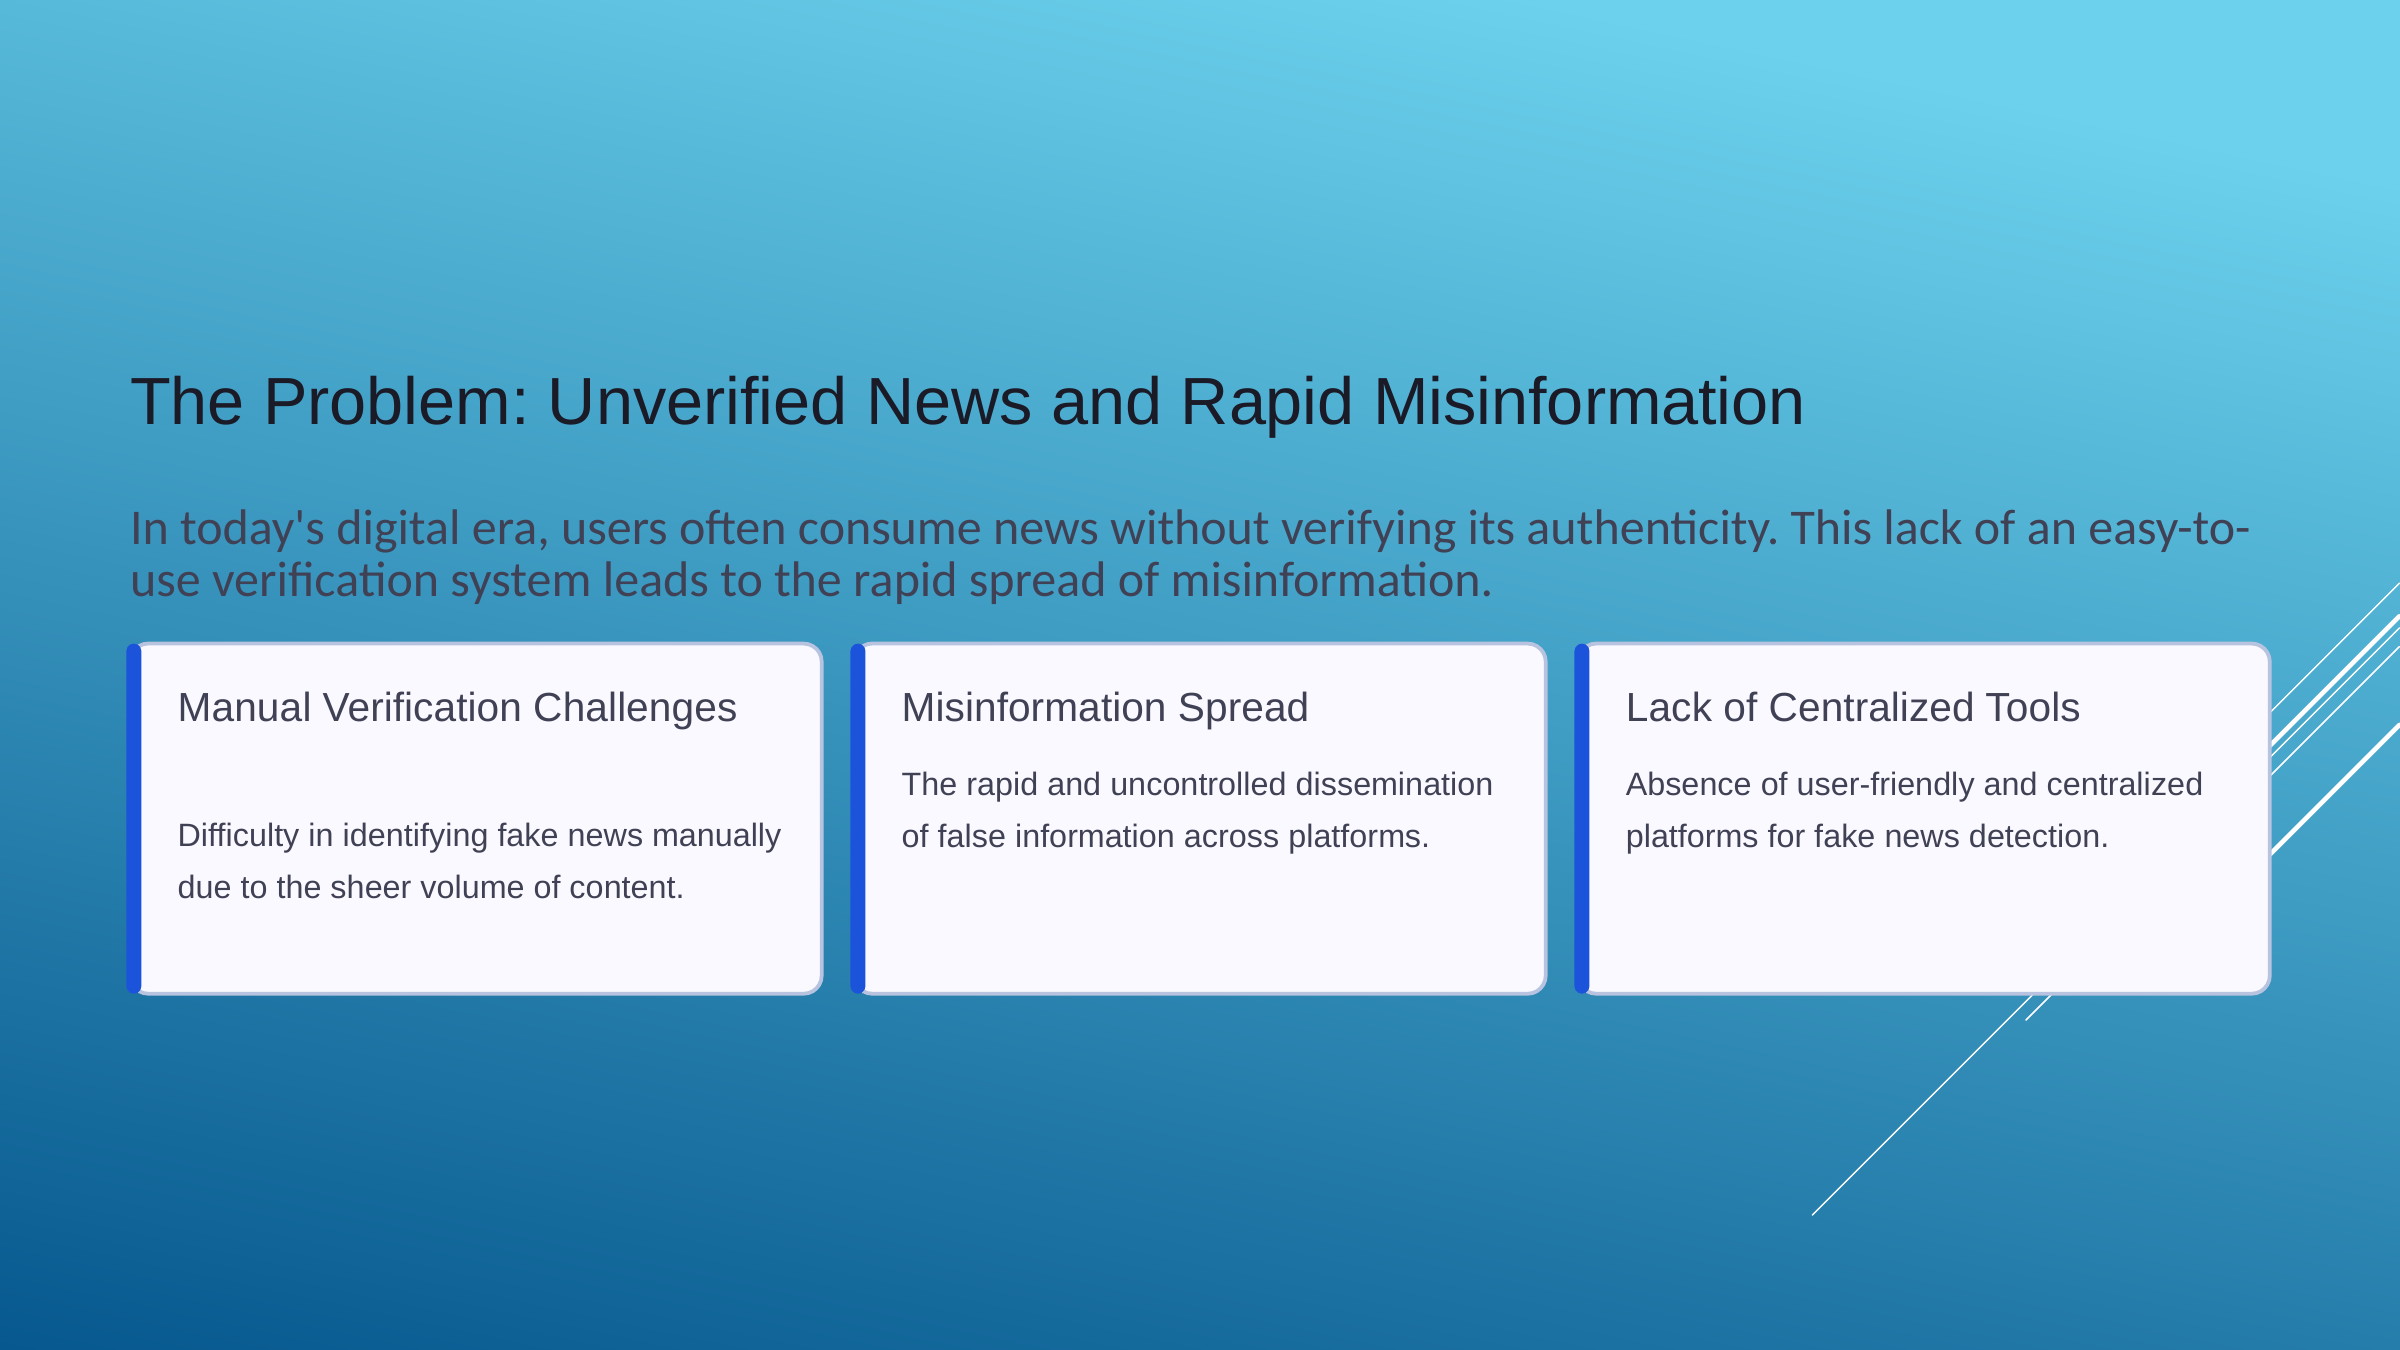

The Problem: Unverified News and Rapid Misinformation
In today's digital era, users often consume news without verifying its authenticity. This lack of an easy-to-use verification system leads to the rapid spread of misinformation.

Manual Verification Challenges
Misinformation Spread
Lack of Centralized Tools
The rapid and uncontrolled dissemination of false information across platforms.
Absence of user-friendly and centralized platforms for fake news detection.
Difficulty in identifying fake news manually due to the sheer volume of content.